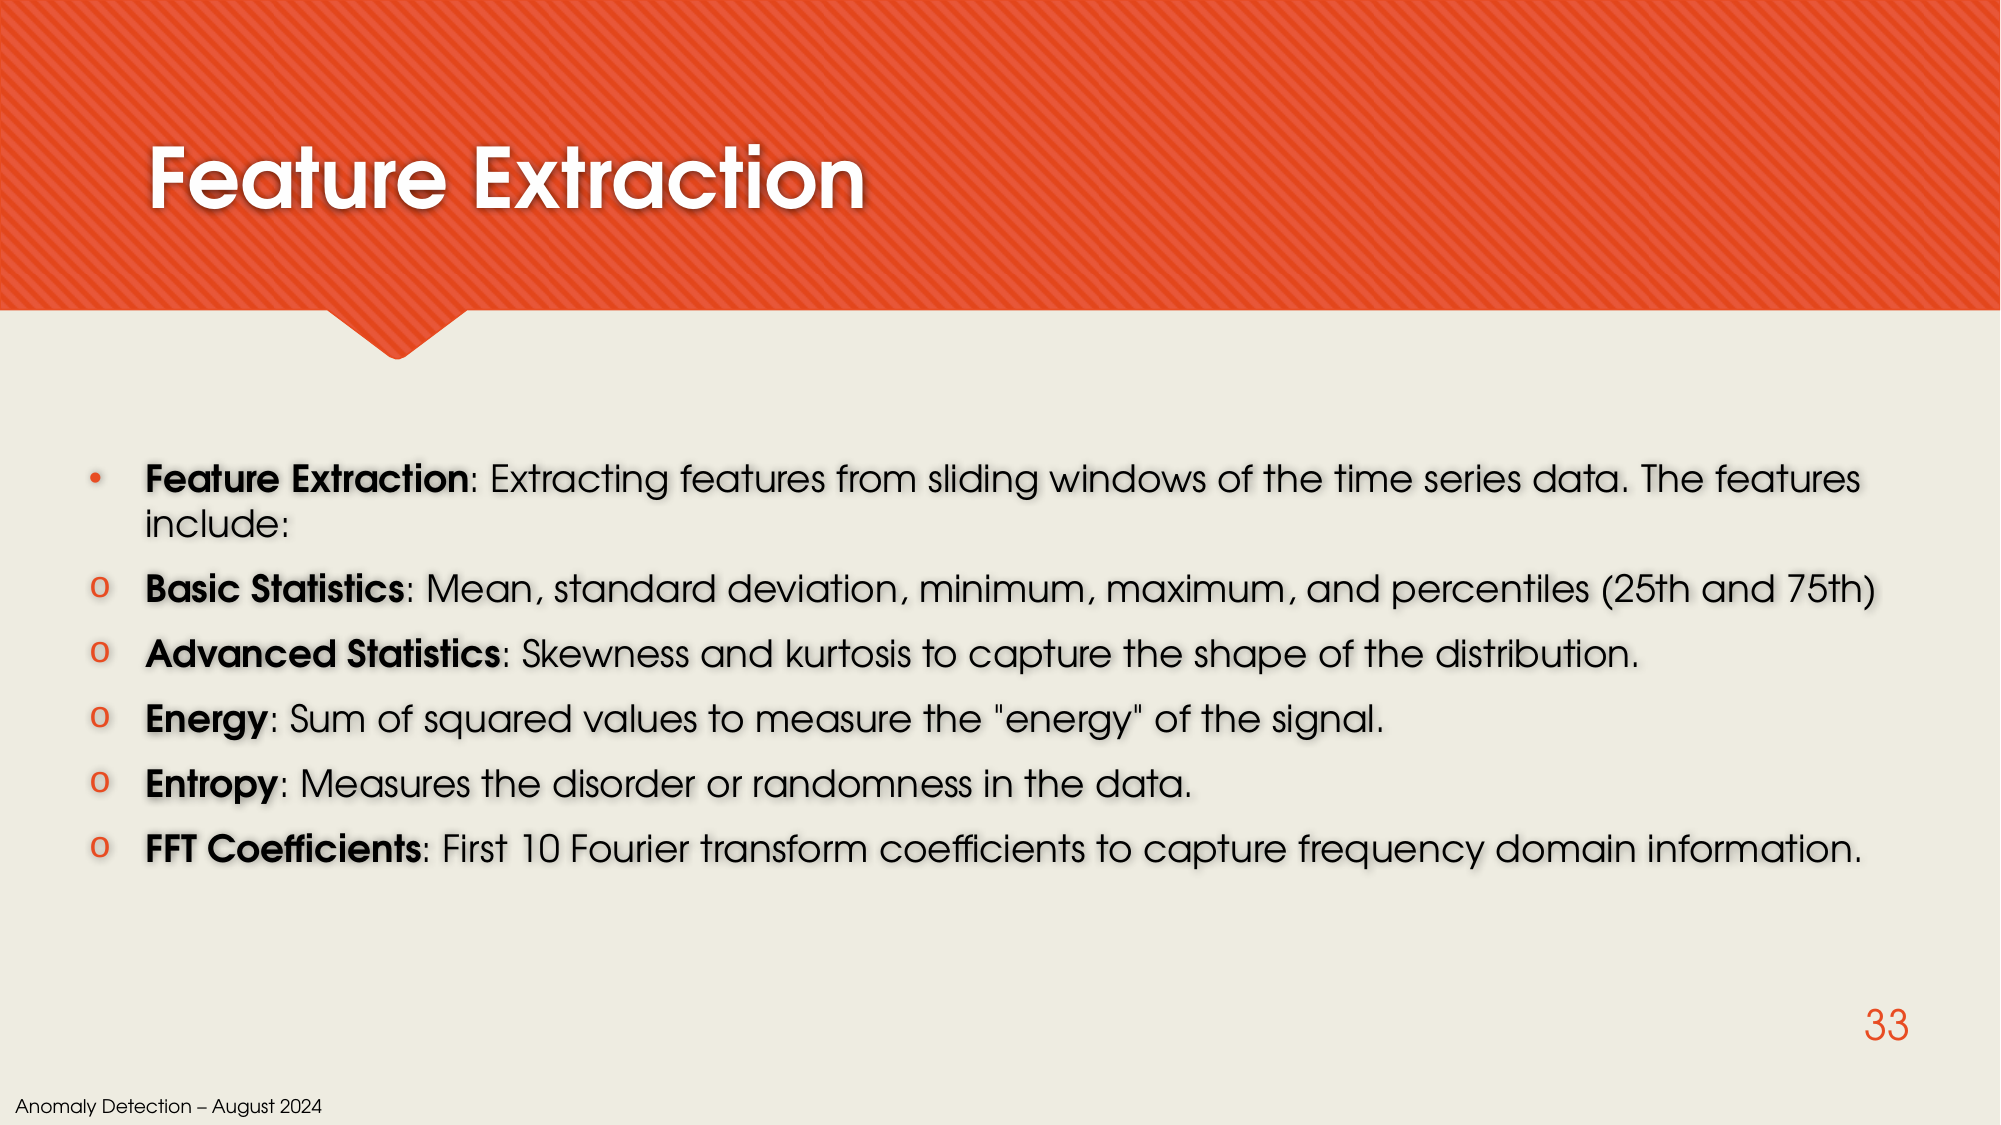

# Feature Extraction
Feature Extraction: Extracting features from sliding windows of the time series data. The features include:
Basic Statistics: Mean, standard deviation, minimum, maximum, and percentiles (25th and 75th)
Advanced Statistics: Skewness and kurtosis to capture the shape of the distribution.
Energy: Sum of squared values to measure the "energy" of the signal.
Entropy: Measures the disorder or randomness in the data.
FFT Coefficients: First 10 Fourier transform coefficients to capture frequency domain information.
33
Anomaly Detection – August 2024